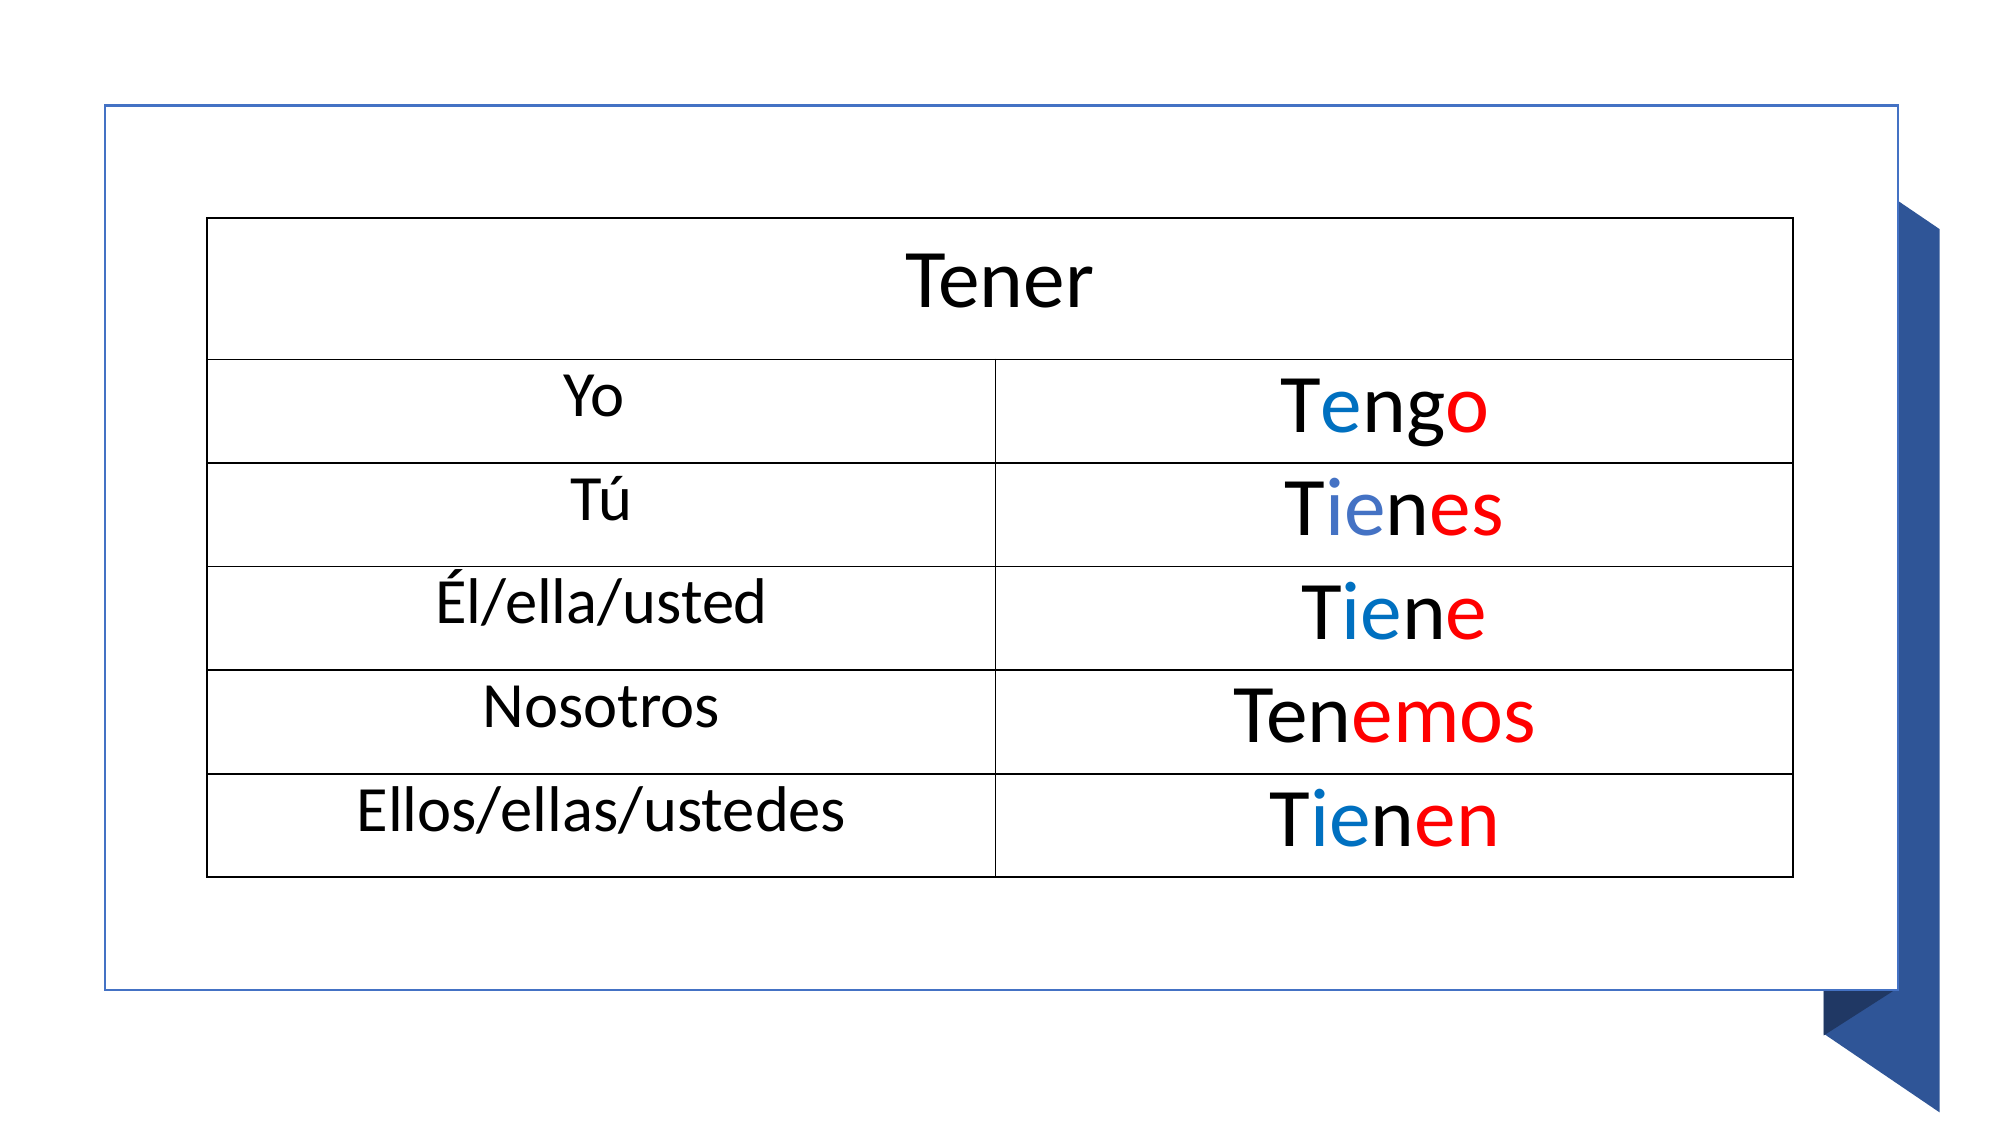

| Tener |  |
| --- | --- |
| Yo | Tengo |
| Tú | Tienes |
| Él/ella/usted | Tiene |
| Nosotros | Tenemos |
| Ellos/ellas/ustedes | Tienen |